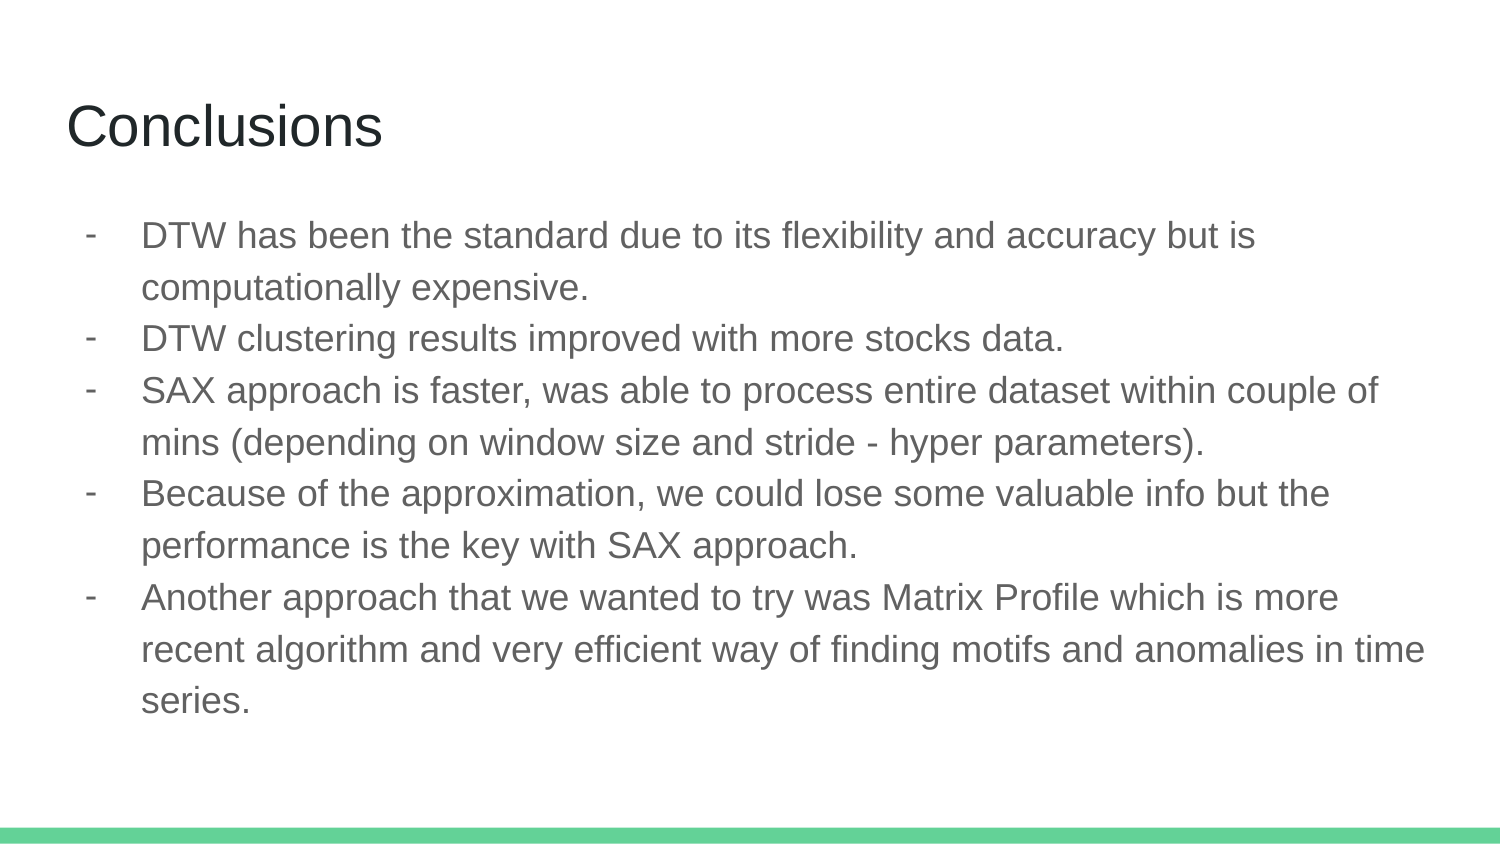

# Conclusions
DTW has been the standard due to its flexibility and accuracy but is computationally expensive.
DTW clustering results improved with more stocks data.
SAX approach is faster, was able to process entire dataset within couple of mins (depending on window size and stride - hyper parameters).
Because of the approximation, we could lose some valuable info but the performance is the key with SAX approach.
Another approach that we wanted to try was Matrix Profile which is more recent algorithm and very efficient way of finding motifs and anomalies in time series.